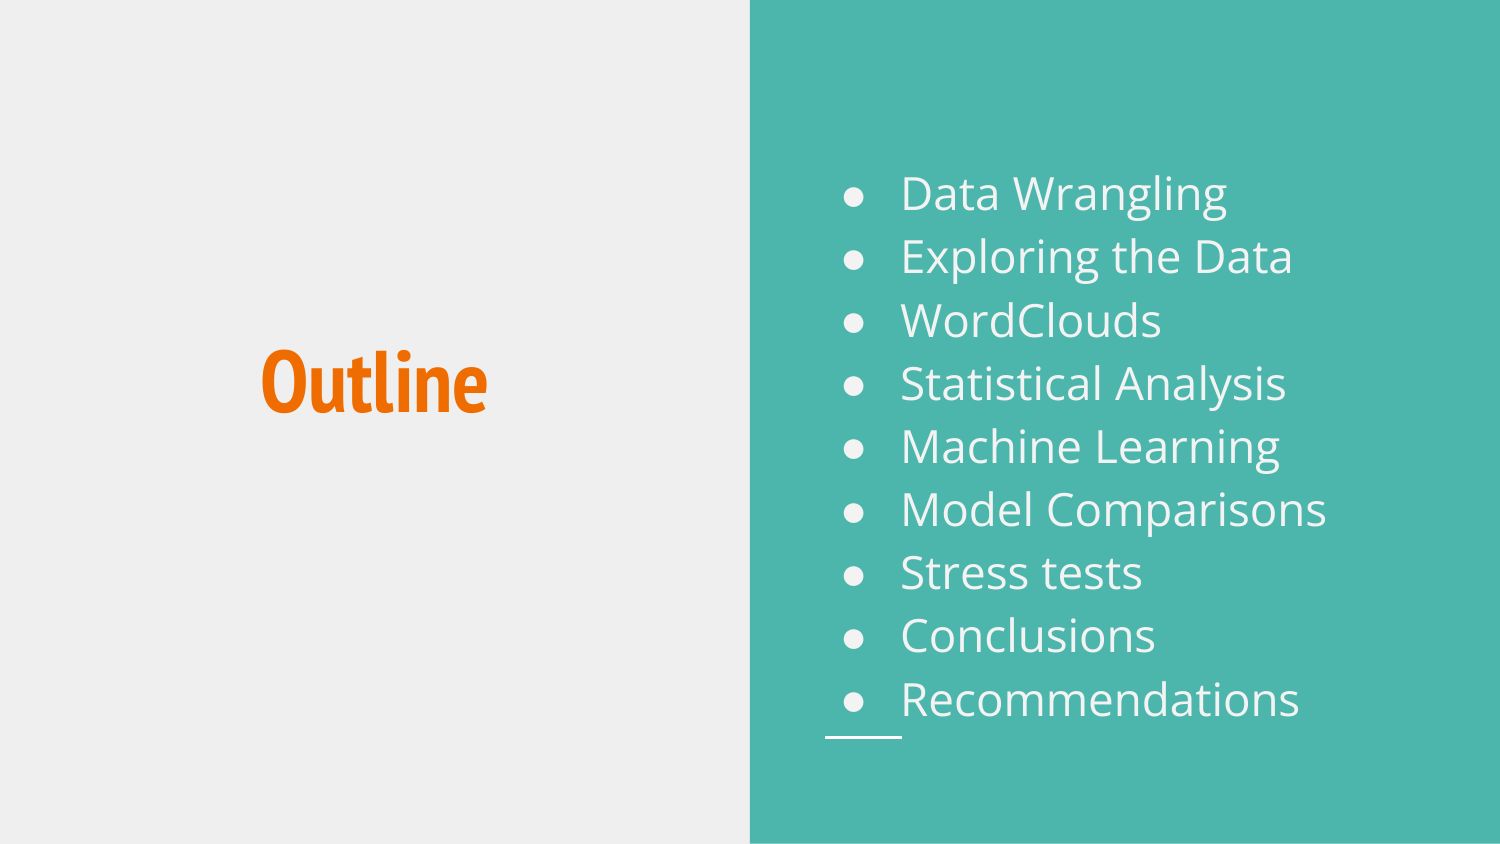

Data Wrangling
Exploring the Data
WordClouds
Statistical Analysis
Machine Learning
Model Comparisons
Stress tests
Conclusions
Recommendations
# Outline